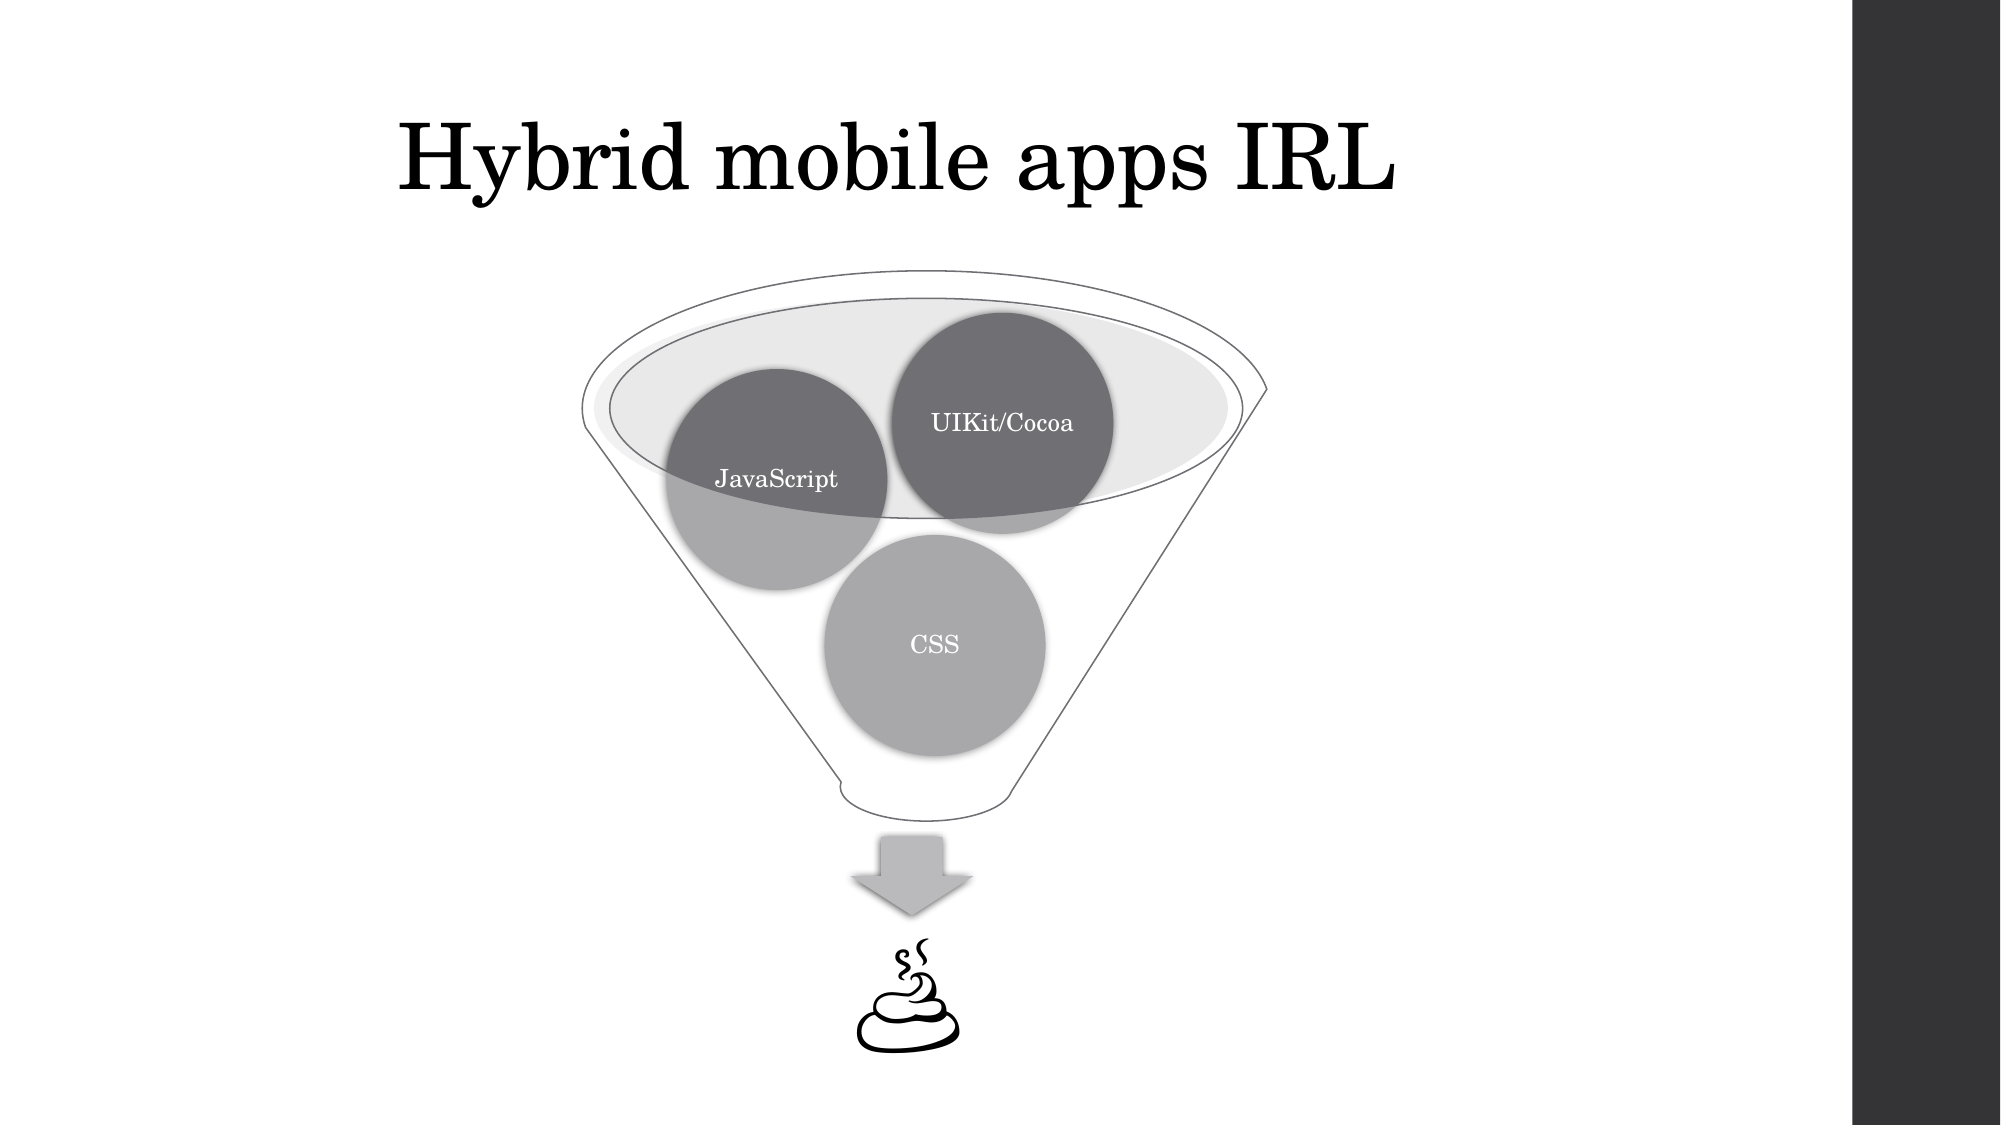

# Hybrid mobile apps IRL
💩
CSS
JavaScript
UIKit/Cocoa